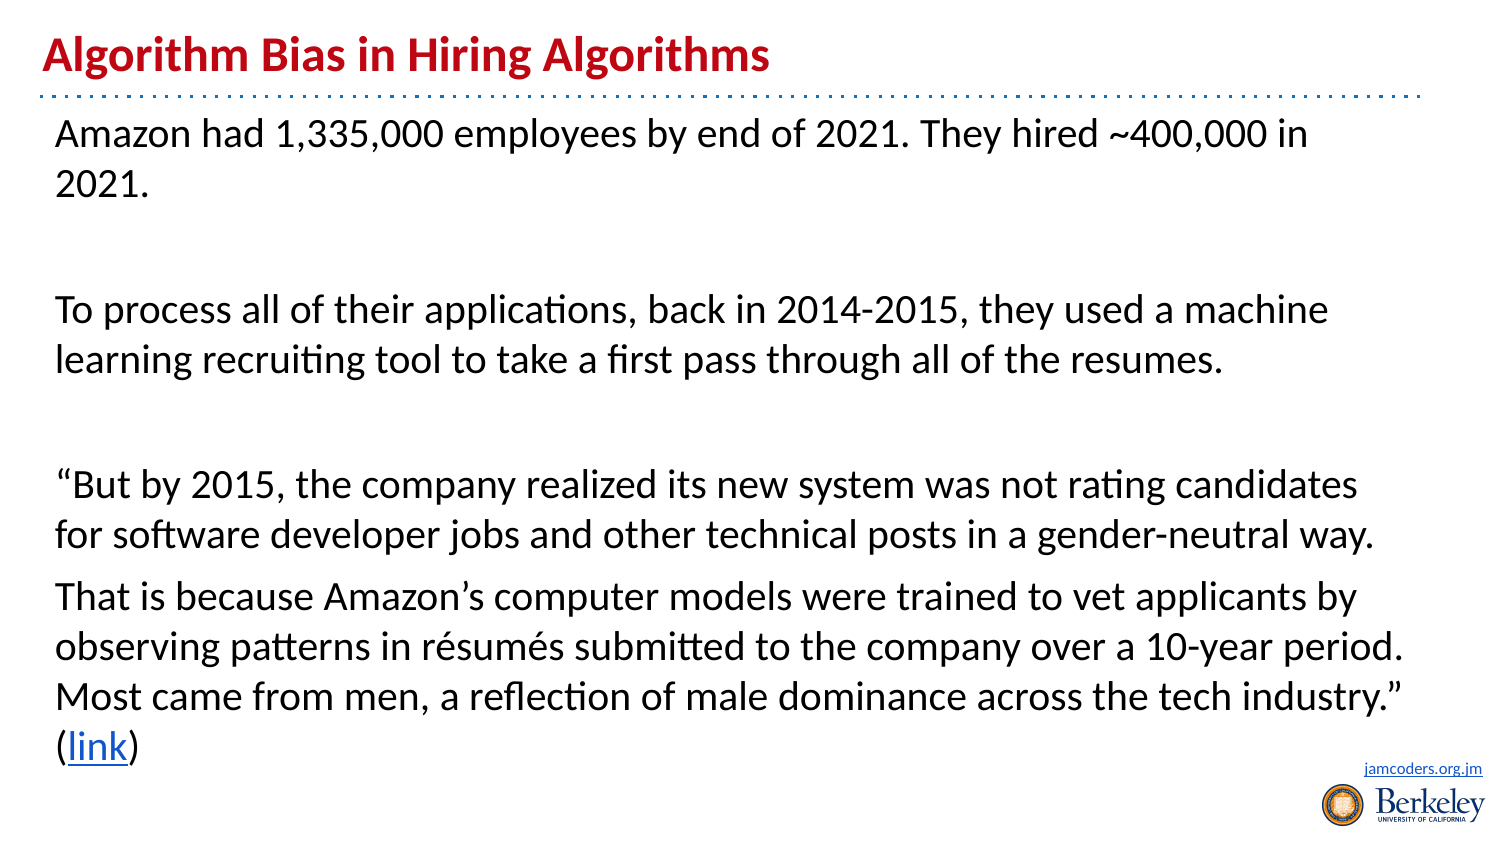

# Algorithm Bias in Hiring Algorithms
Amazon had 1,335,000 employees by end of 2021. They hired ~400,000 in 2021.

To process all of their applications, back in 2014-2015, they used a machine learning recruiting tool to take a first pass through all of the resumes.

“But by 2015, the company realized its new system was not rating candidates for software developer jobs and other technical posts in a gender-neutral way.
That is because Amazon’s computer models were trained to vet applicants by observing patterns in résumés submitted to the company over a 10-year period. Most came from men, a reflection of male dominance across the tech industry.” (link)